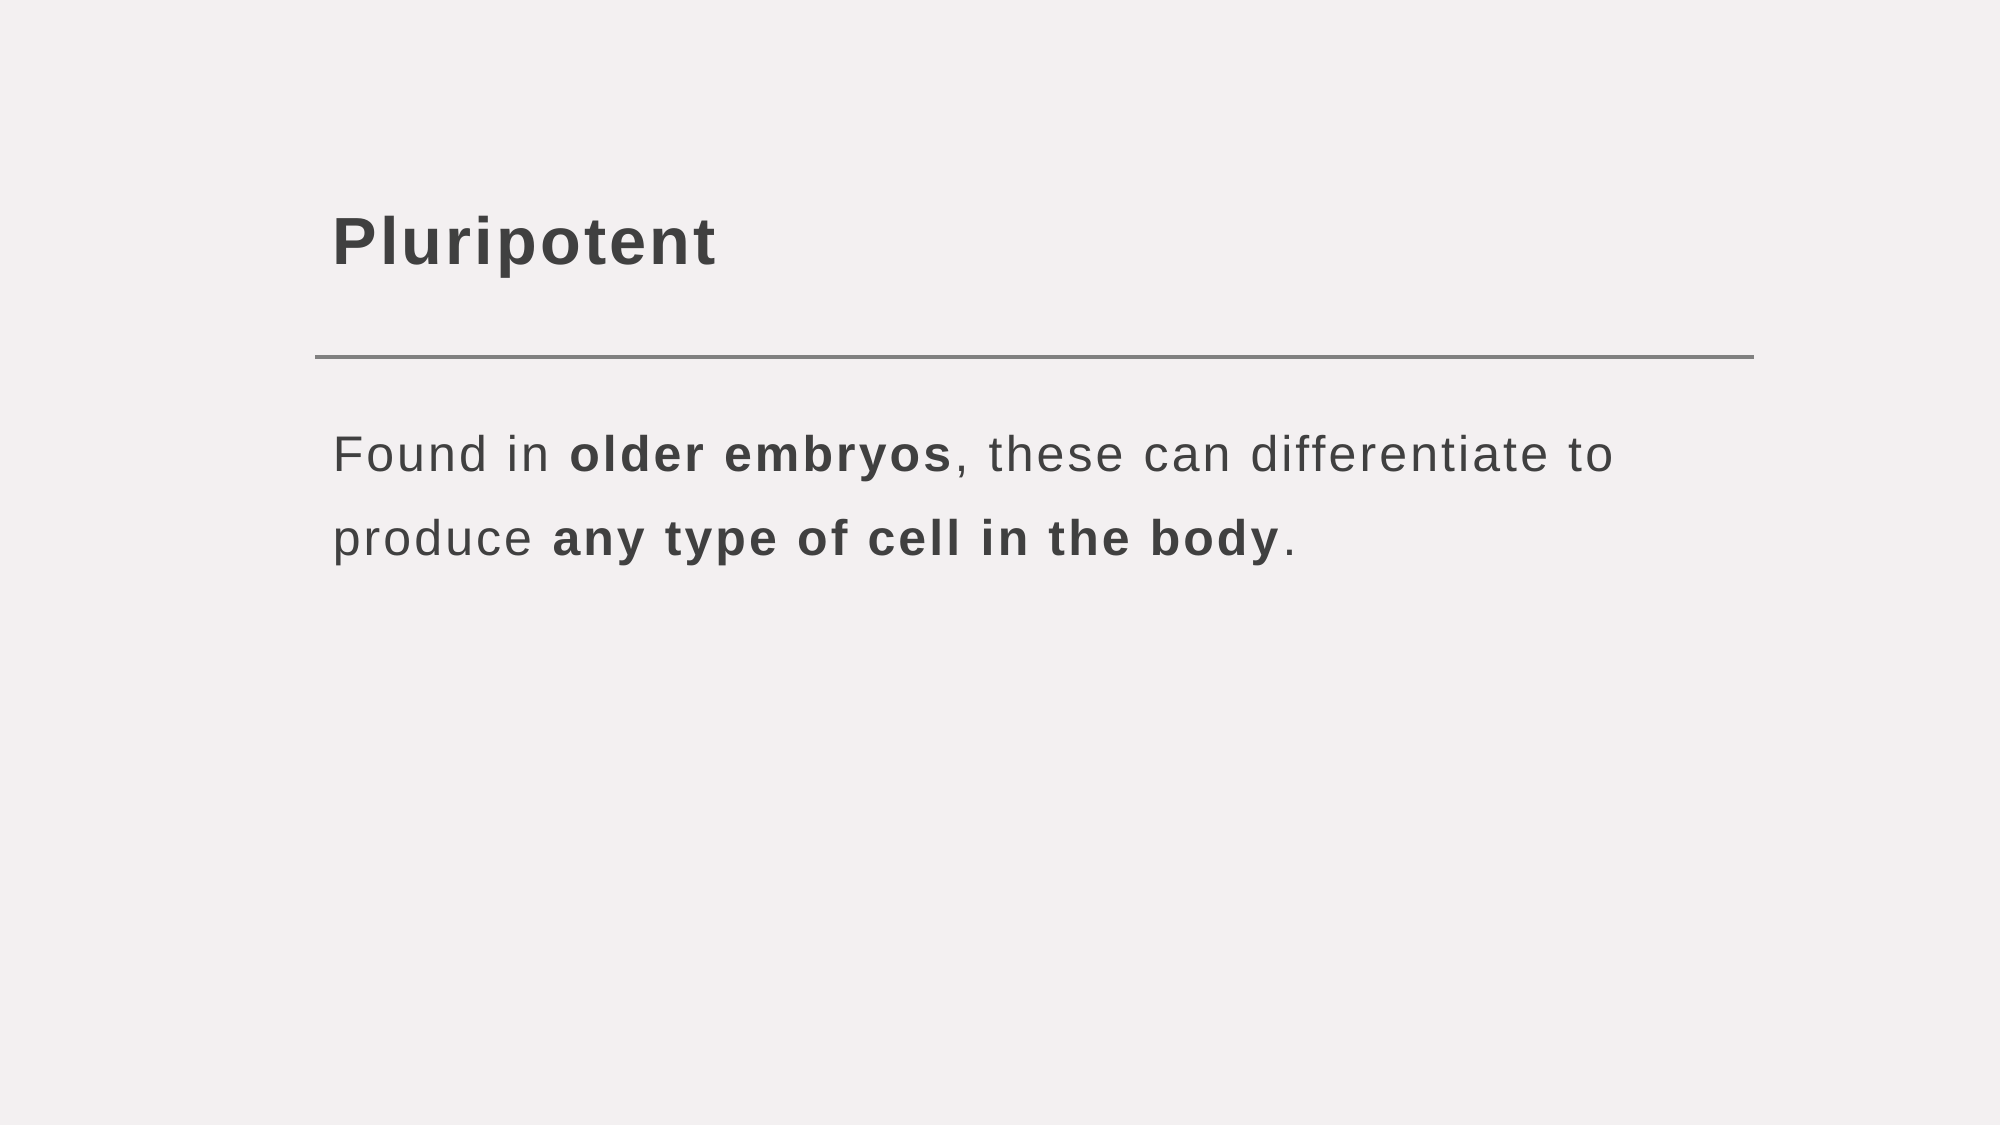

# Pluripotent
Found in older embryos, these can differentiate to produce any type of cell in the body.